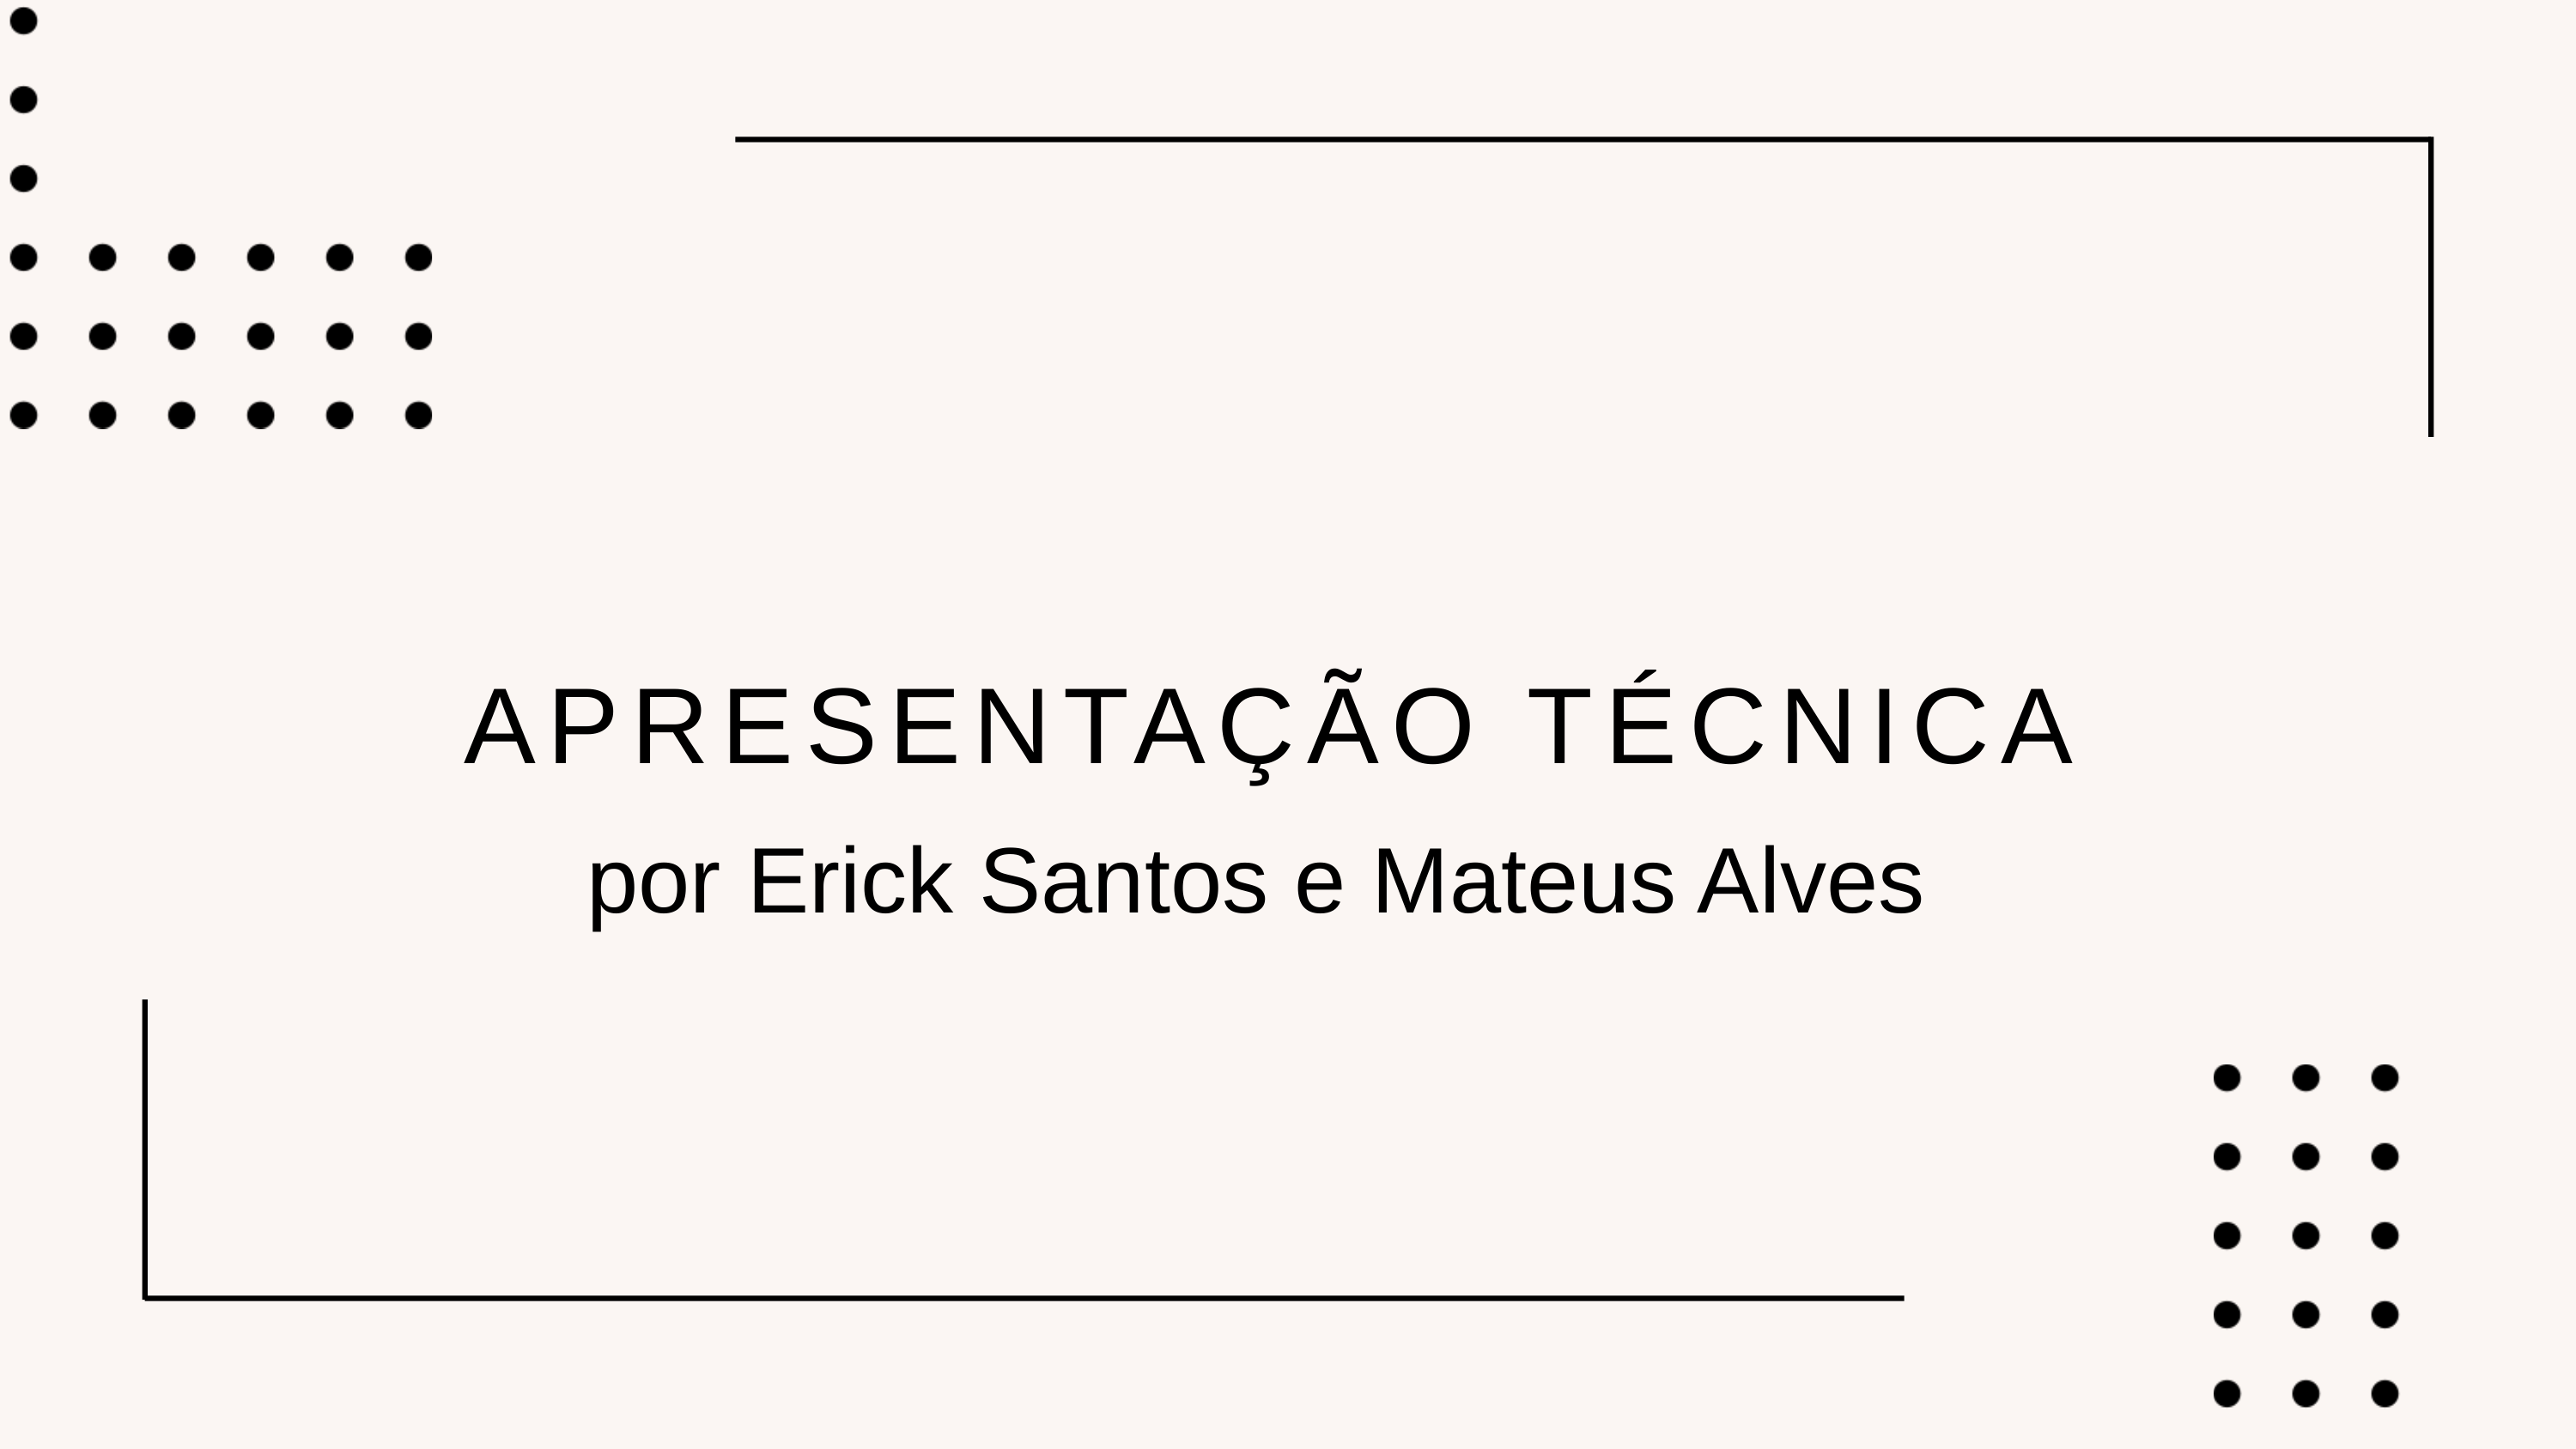

APRESENTAÇÃO TÉCNICA
por Erick Santos e Mateus Alves